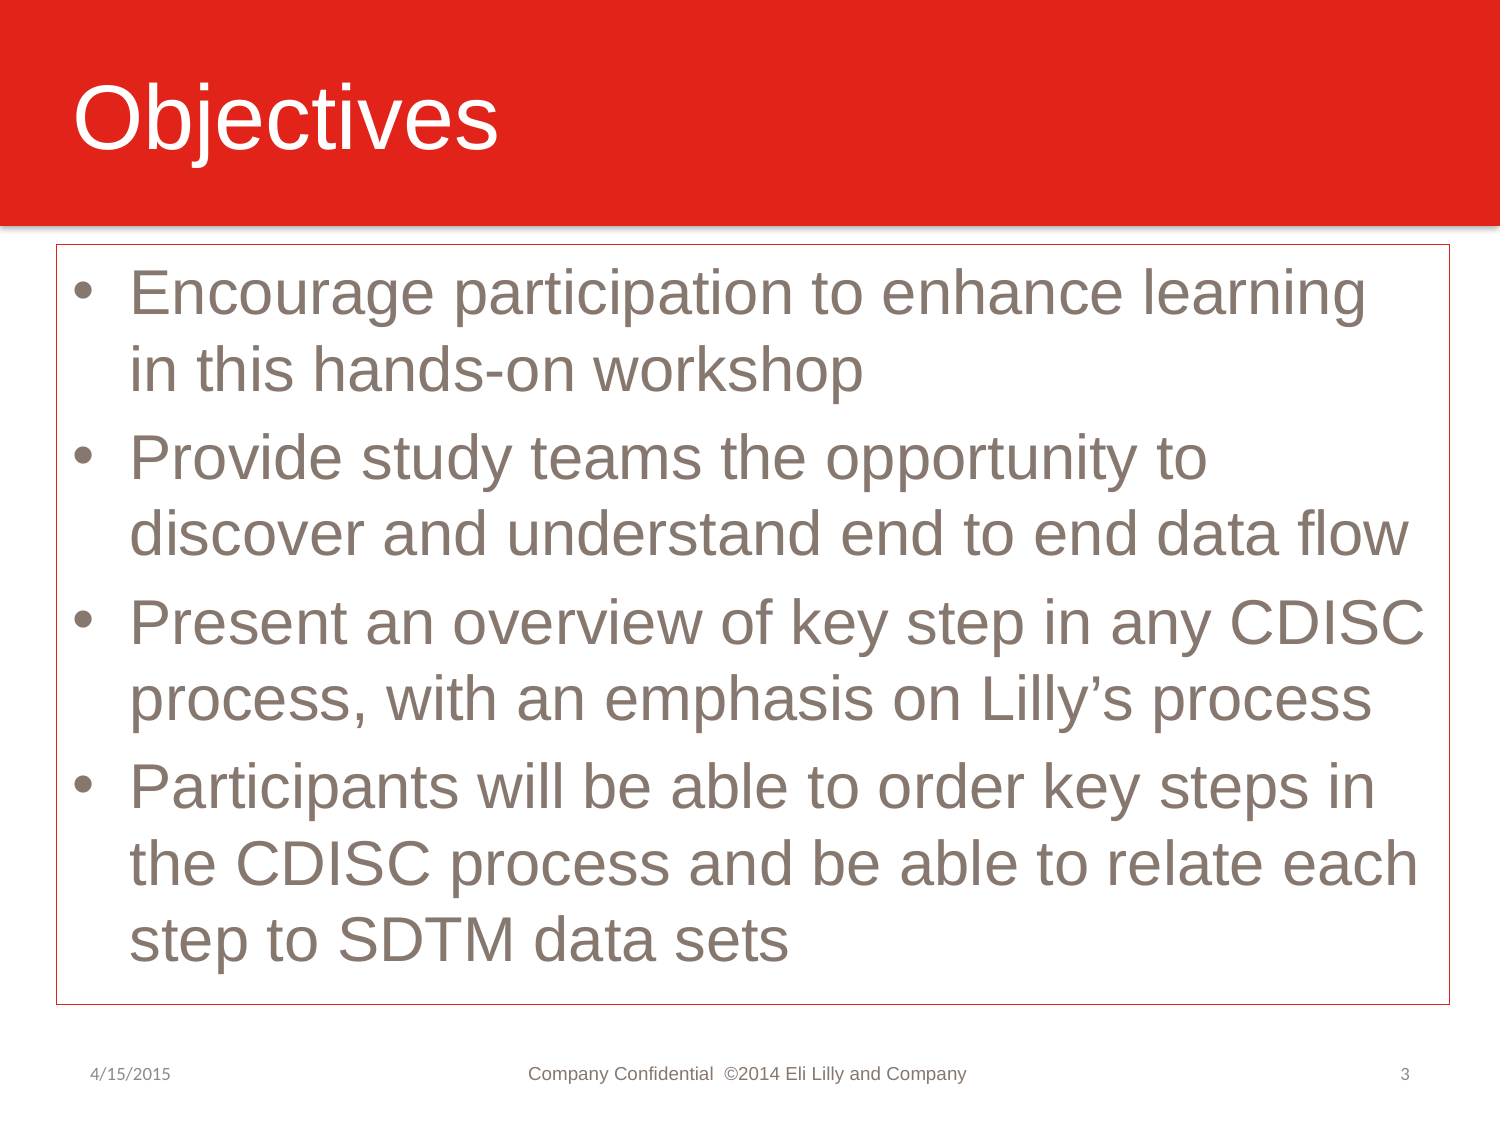

# Objectives
Encourage participation to enhance learning in this hands-on workshop
Provide study teams the opportunity to discover and understand end to end data flow
Present an overview of key step in any CDISC process, with an emphasis on Lilly’s process
Participants will be able to order key steps in the CDISC process and be able to relate each step to SDTM data sets
4/15/2015
Company Confidential  ©2014 Eli Lilly and Company
3